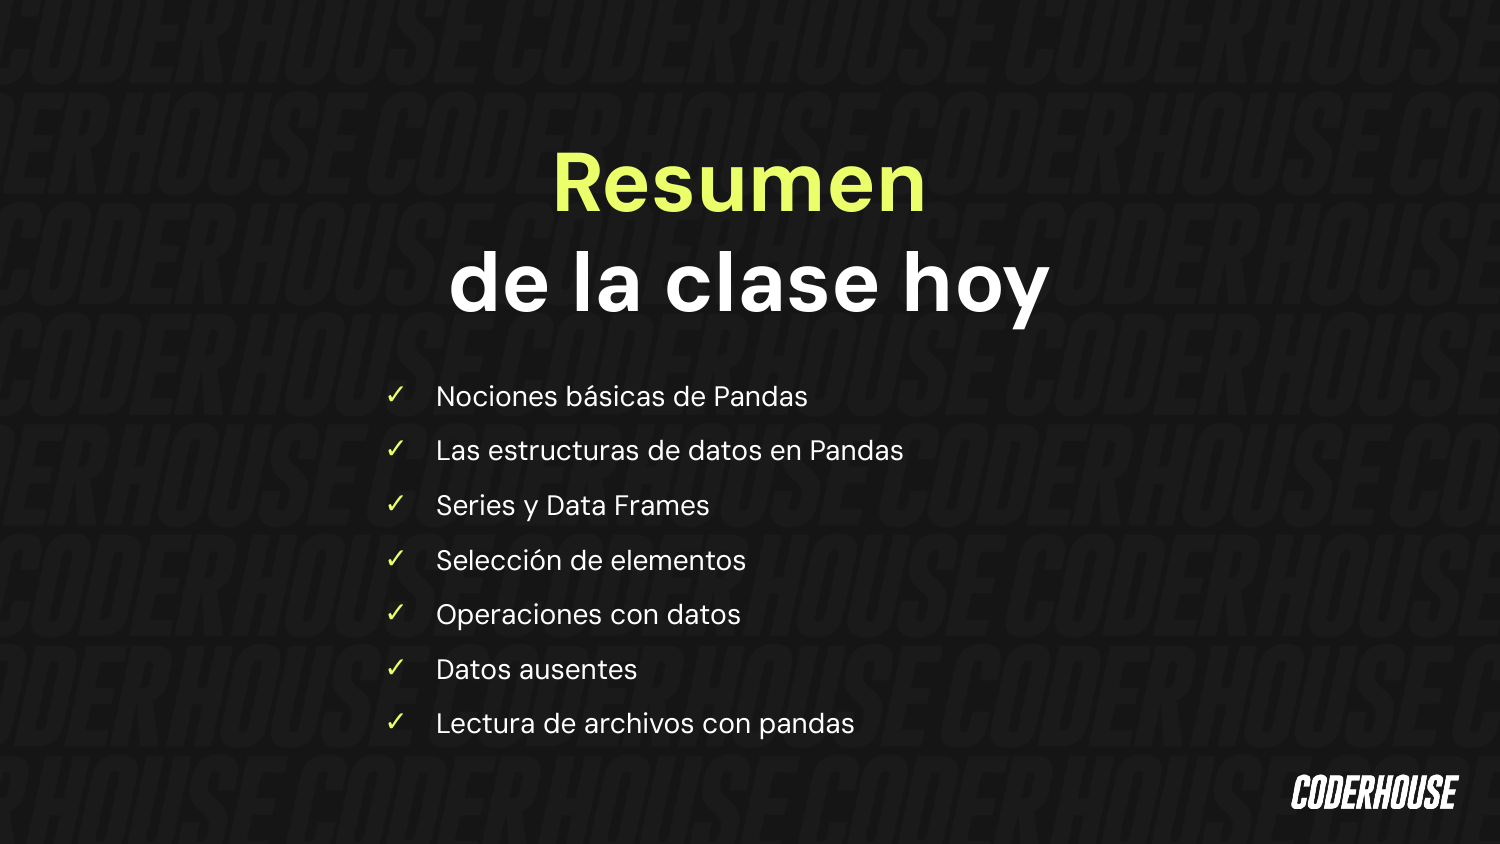

Resumen
de la clase hoy
Nociones básicas de Pandas
Las estructuras de datos en Pandas
Series y Data Frames
Selección de elementos
Operaciones con datos
Datos ausentes
Lectura de archivos con pandas